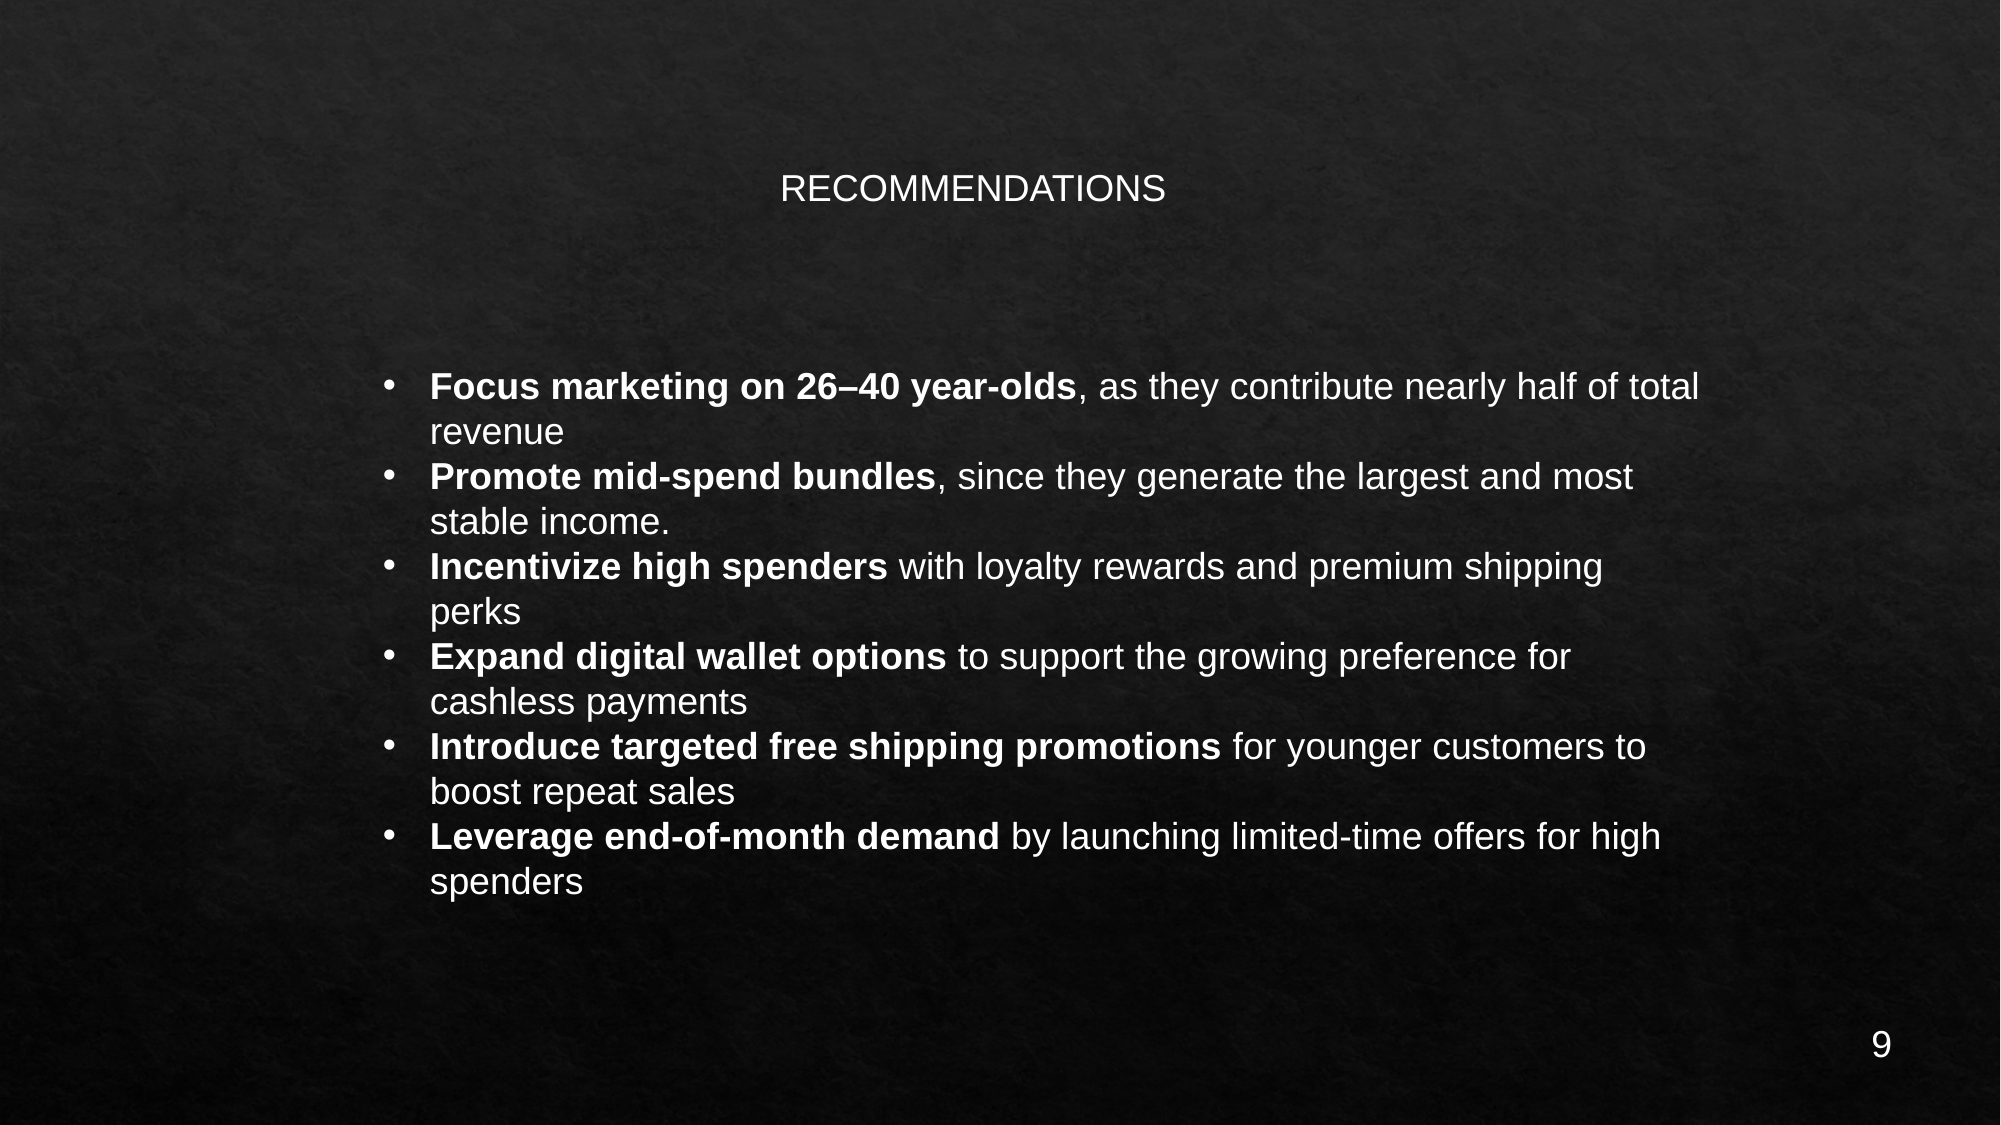

RECOMMENDATIONS
Focus marketing on 26–40 year-olds, as they contribute nearly half of total revenue
Promote mid-spend bundles, since they generate the largest and most stable income.
Incentivize high spenders with loyalty rewards and premium shipping perks
Expand digital wallet options to support the growing preference for cashless payments
Introduce targeted free shipping promotions for younger customers to boost repeat sales
Leverage end-of-month demand by launching limited-time offers for high spenders

9